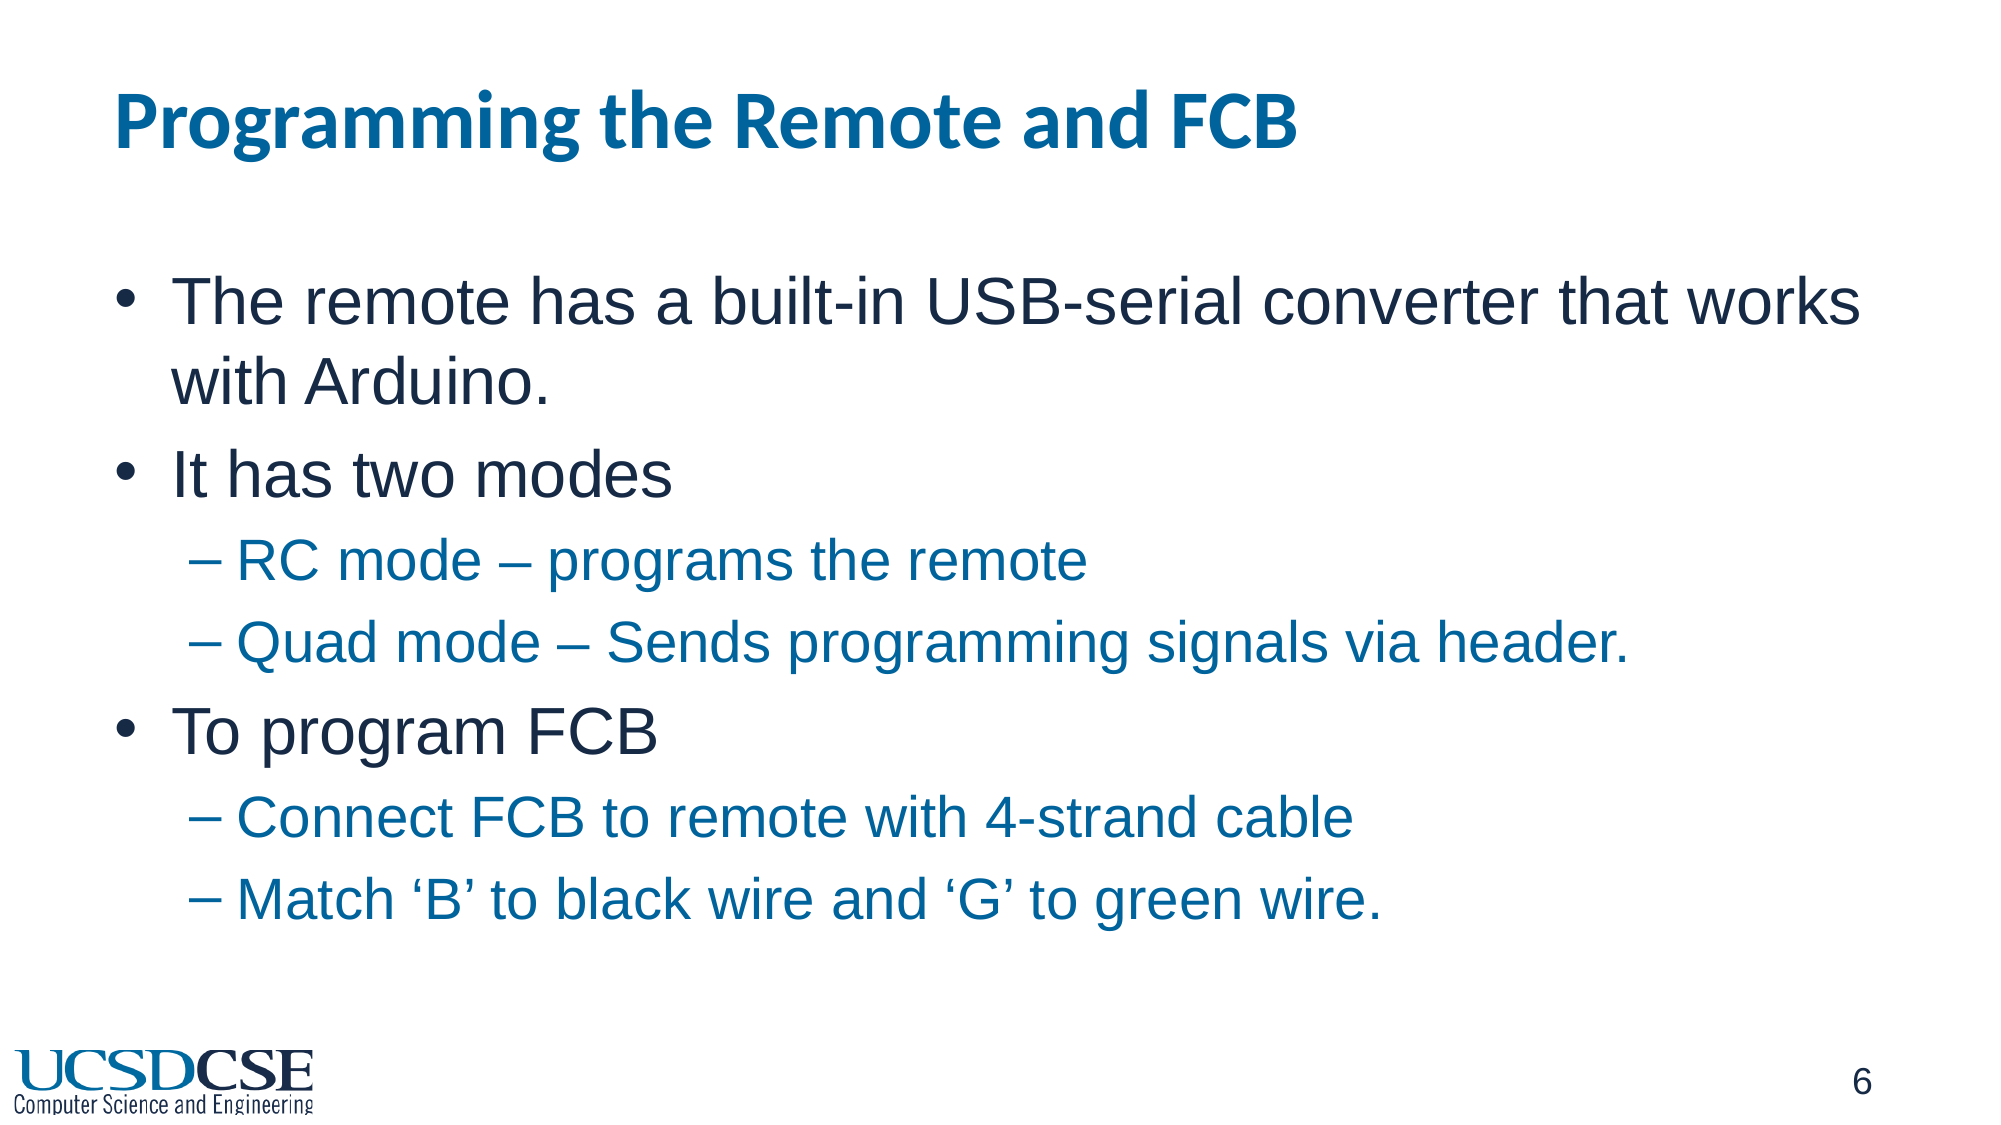

# Programming the Remote and FCB
The remote has a built-in USB-serial converter that works with Arduino.
It has two modes
RC mode – programs the remote
Quad mode – Sends programming signals via header.
To program FCB
Connect FCB to remote with 4-strand cable
Match ‘B’ to black wire and ‘G’ to green wire.